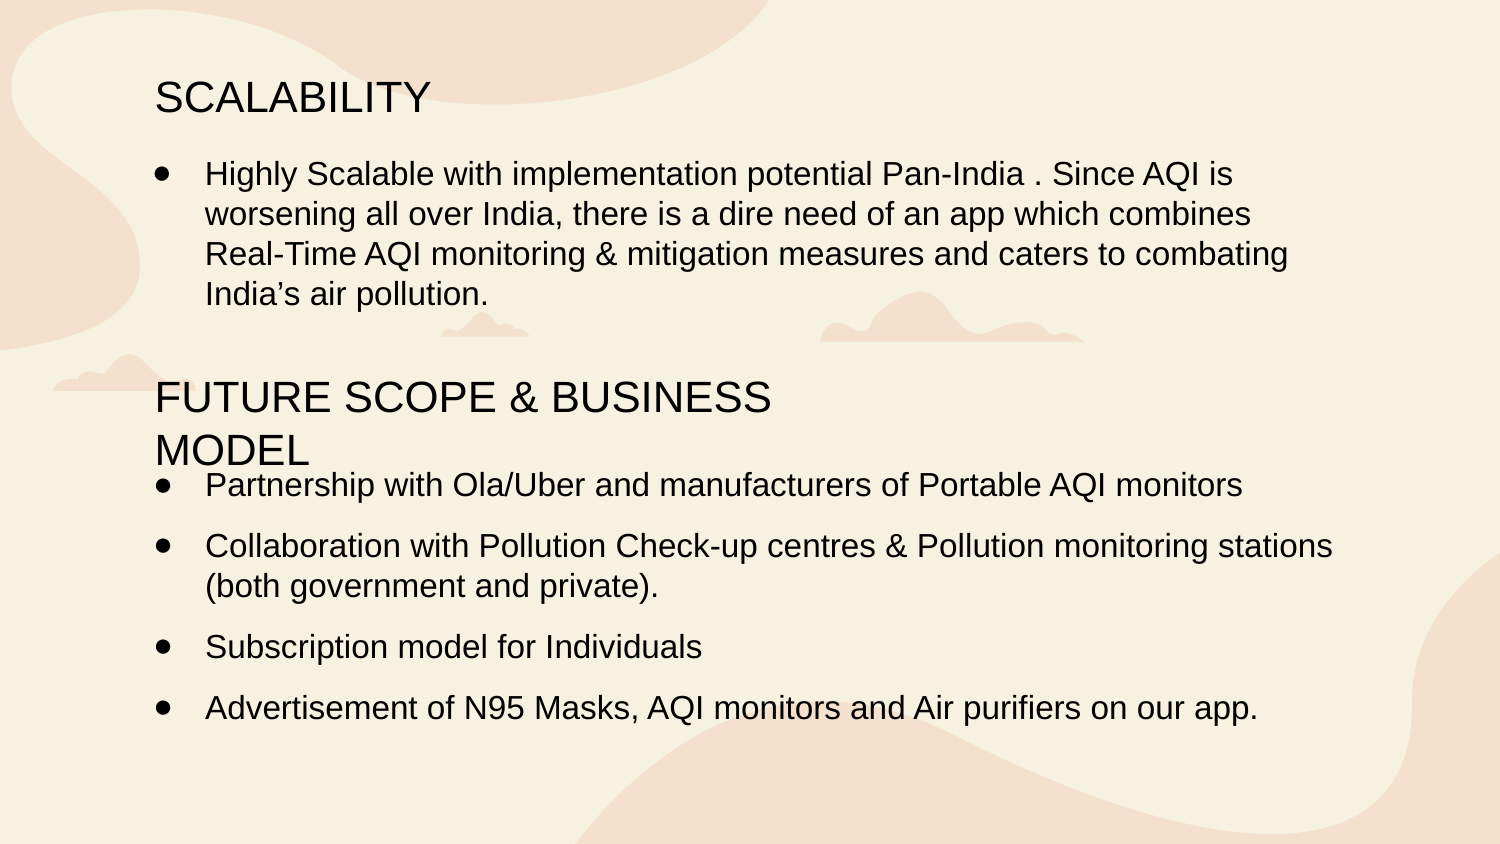

SCALABILITY
Highly Scalable with implementation potential Pan-India . Since AQI is worsening all over India, there is a dire need of an app which combines Real-Time AQI monitoring & mitigation measures and caters to combating India’s air pollution.
FUTURE SCOPE & BUSINESS MODEL
Partnership with Ola/Uber and manufacturers of Portable AQI monitors
Collaboration with Pollution Check-up centres & Pollution monitoring stations (both government and private).
Subscription model for Individuals
Advertisement of N95 Masks, AQI monitors and Air purifiers on our app.